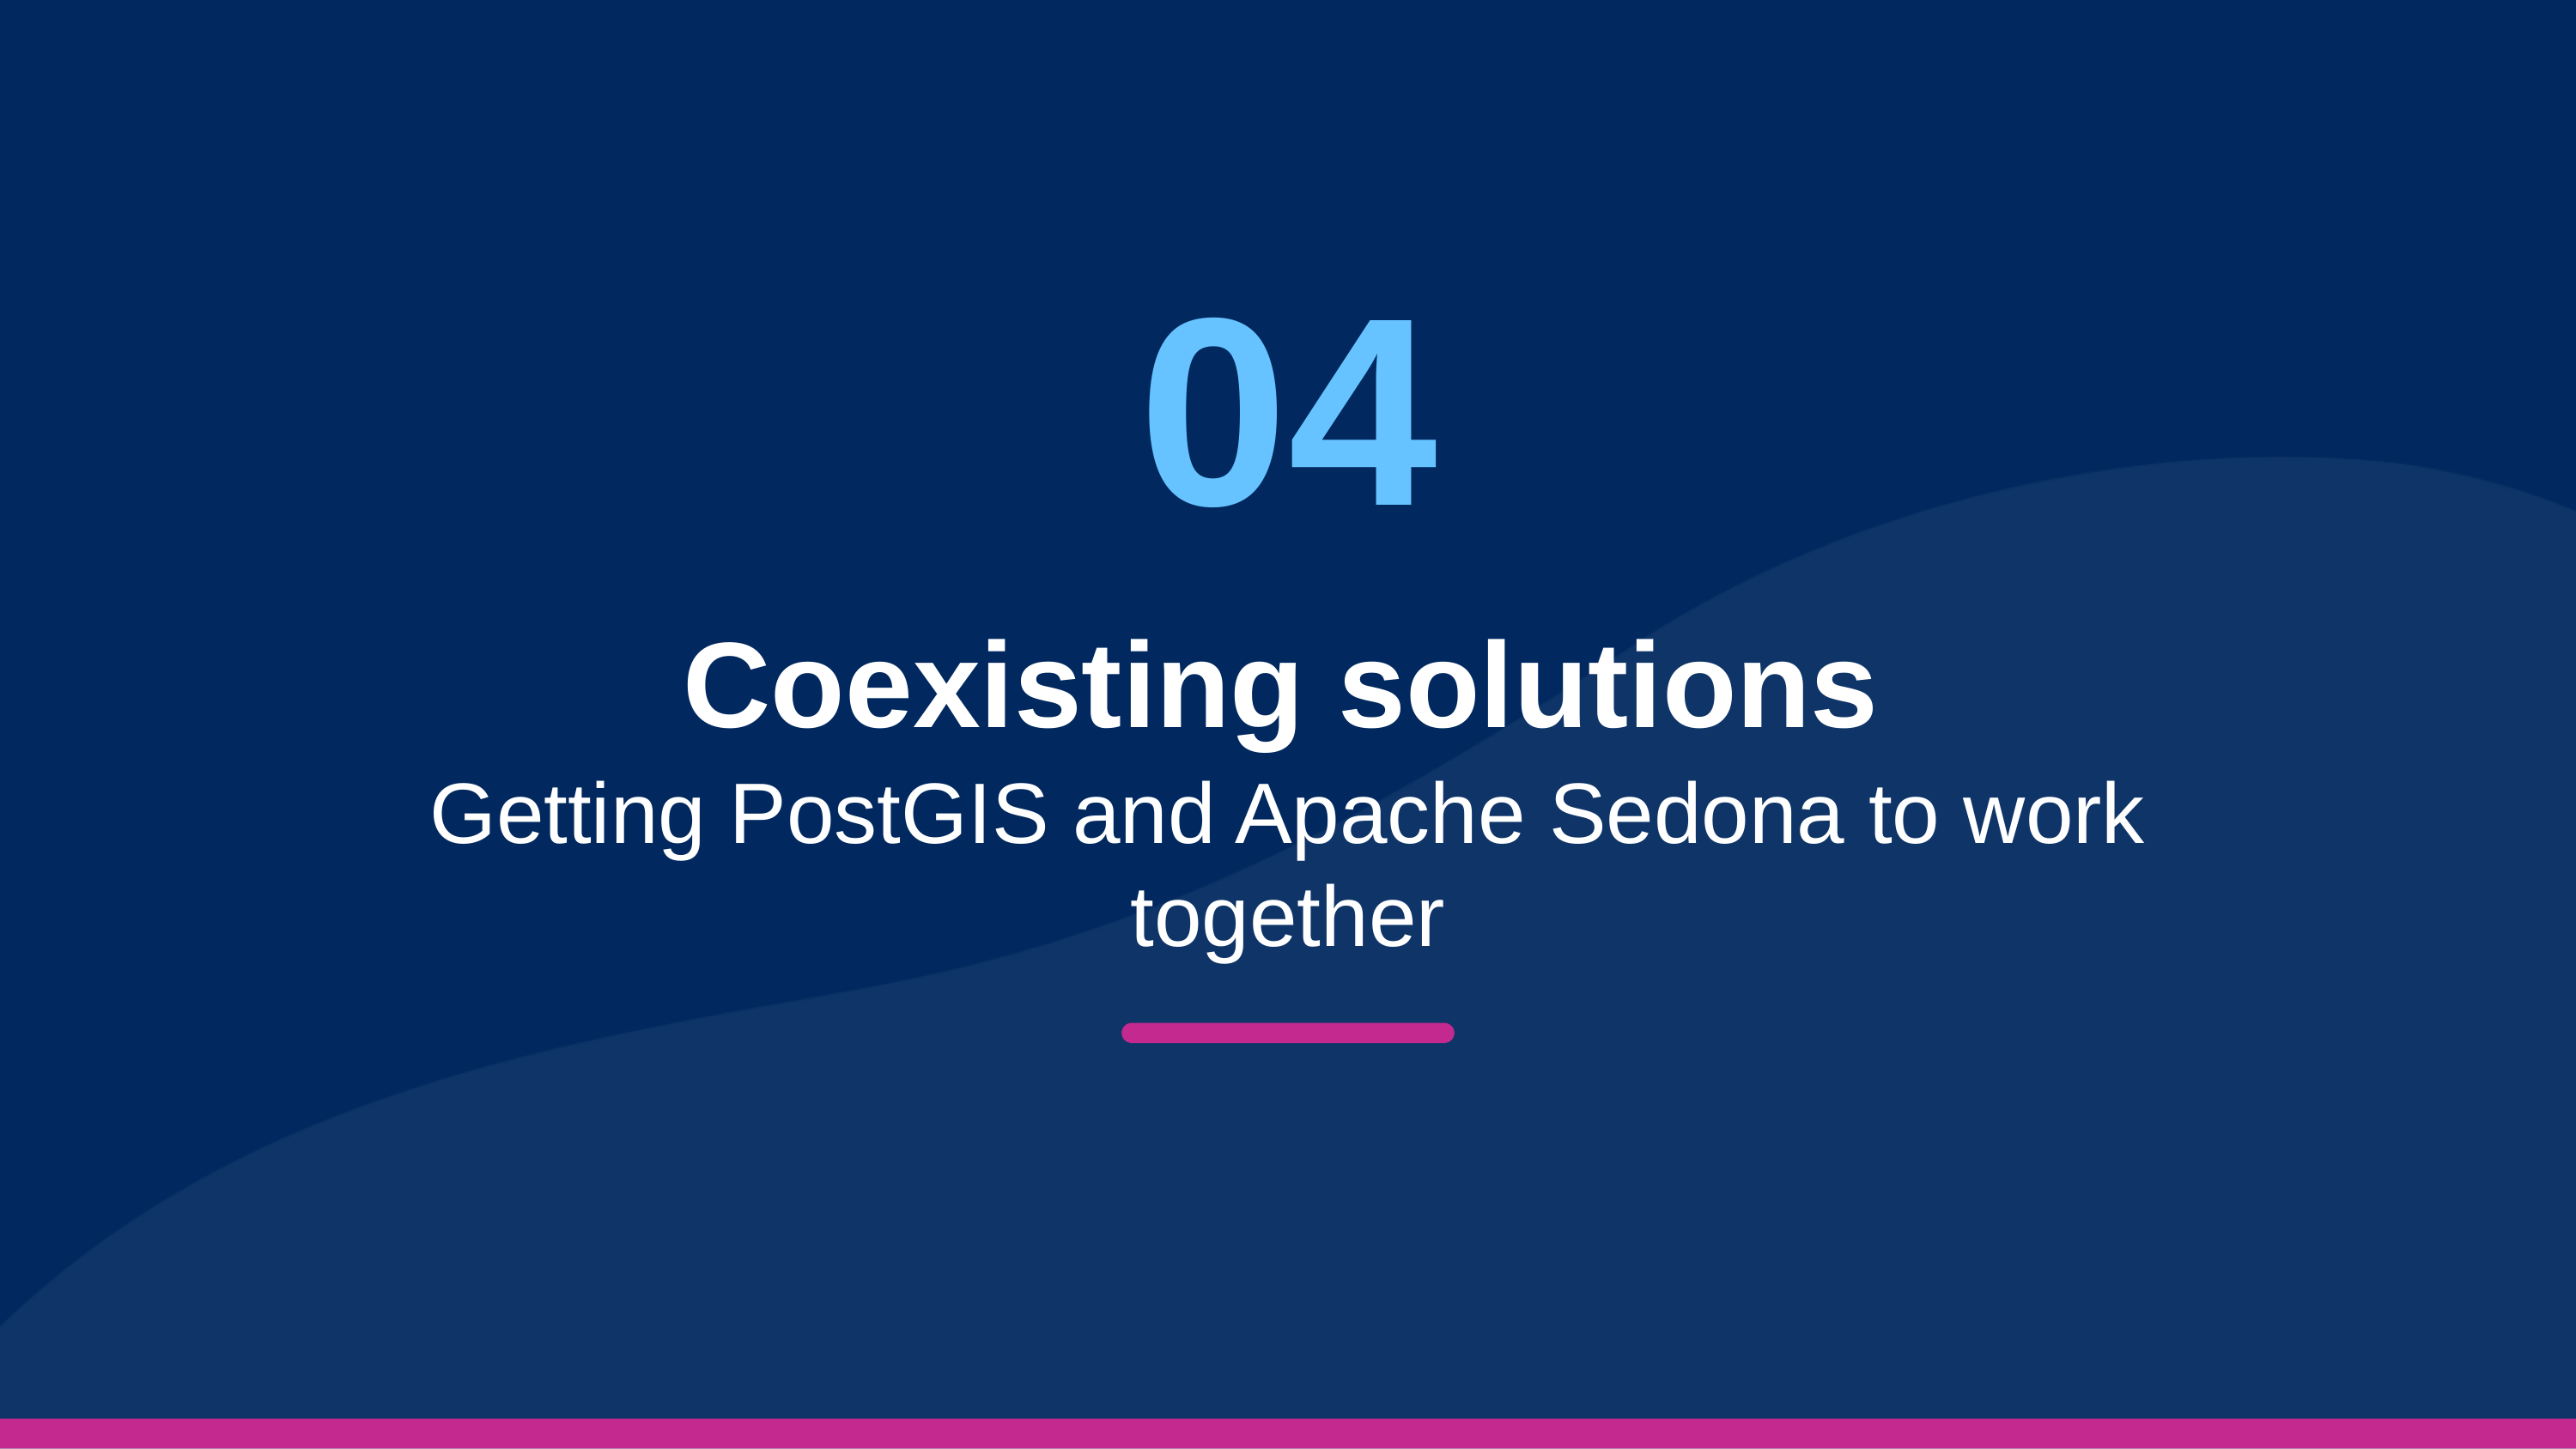

# 04
Coexisting solutions
Getting PostGIS and Apache Sedona to work together